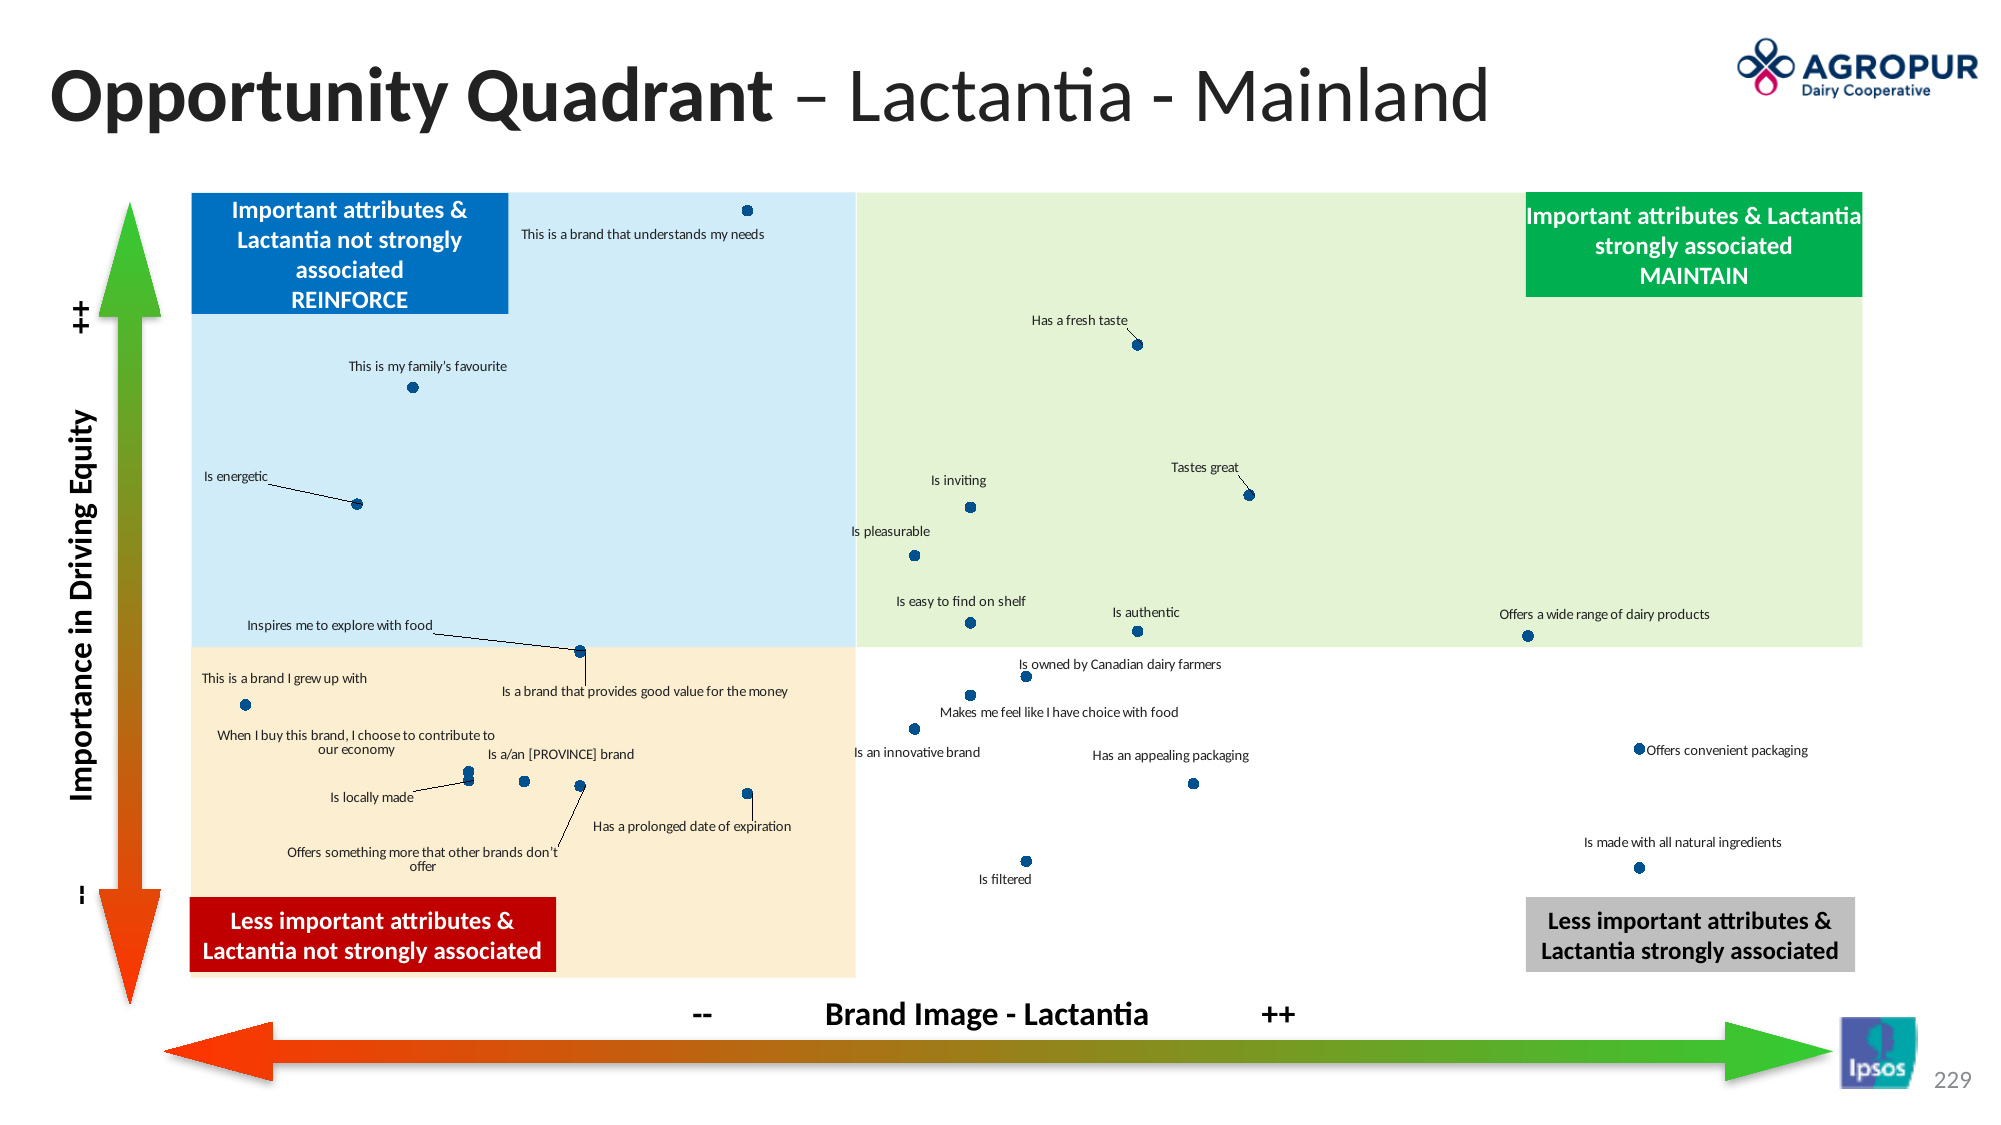

# Opportunity Quadrant – Lactantia - Mainland

### Chart

| Category | AE Driver |
|---|---|
Important attributes & Lactantia strongly associated
MAINTAIN

Important attributes & Lactantia not strongly associated
REINFORCE

--           Importance in Driving Equity          ++

Less important attributes & Lactantia not strongly associated
Less important attributes & Lactantia strongly associated

--               Brand Image - Lactantia               ++